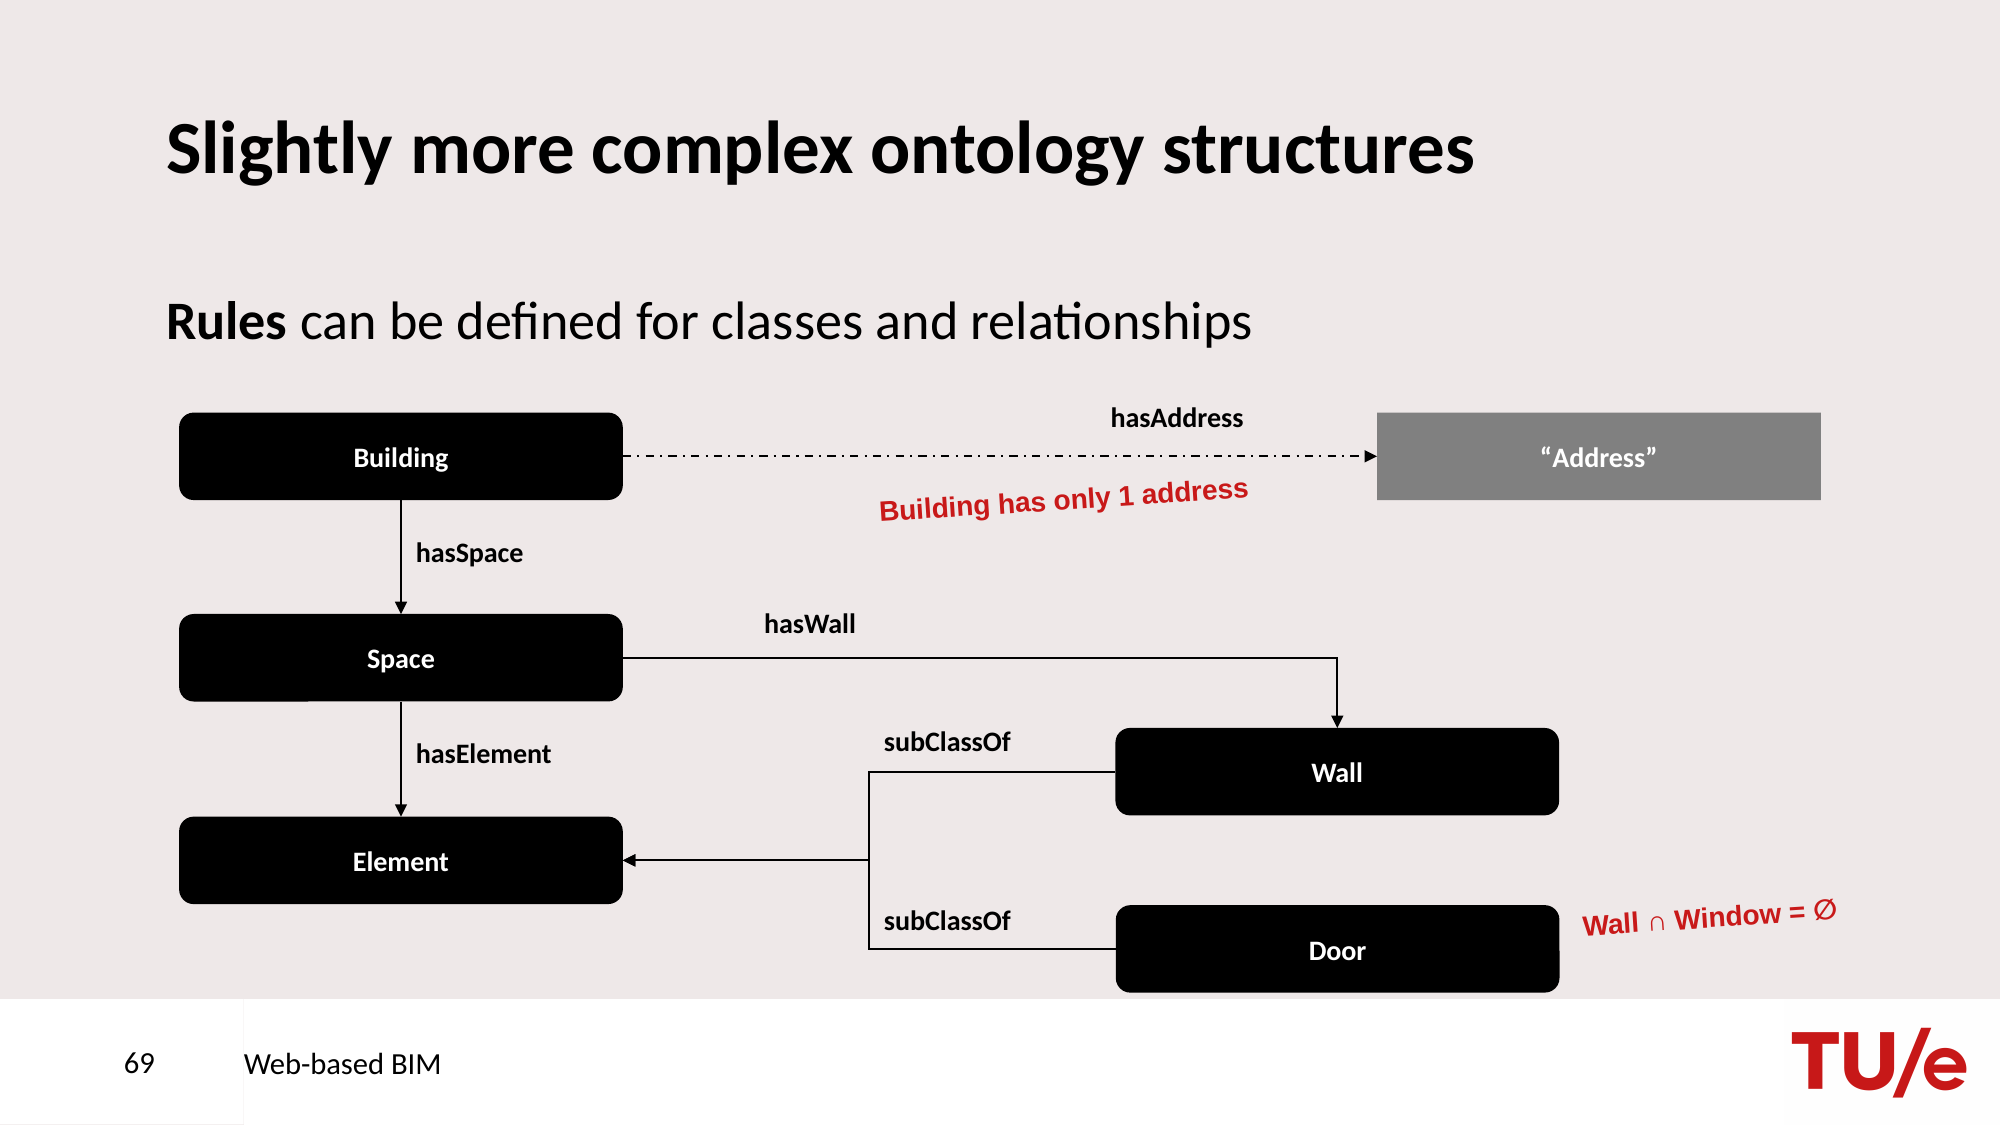

# Slightly more complex ontology structures
Rules can be defined for classes and relationships

hasAddress
Building
“Address”
Building has only 1 address
hasSpace
hasWall
Space
subClassOf
hasElement
Wall
Element
Wall ∩ Window = ∅
subClassOf
Door
69
Web-based BIM